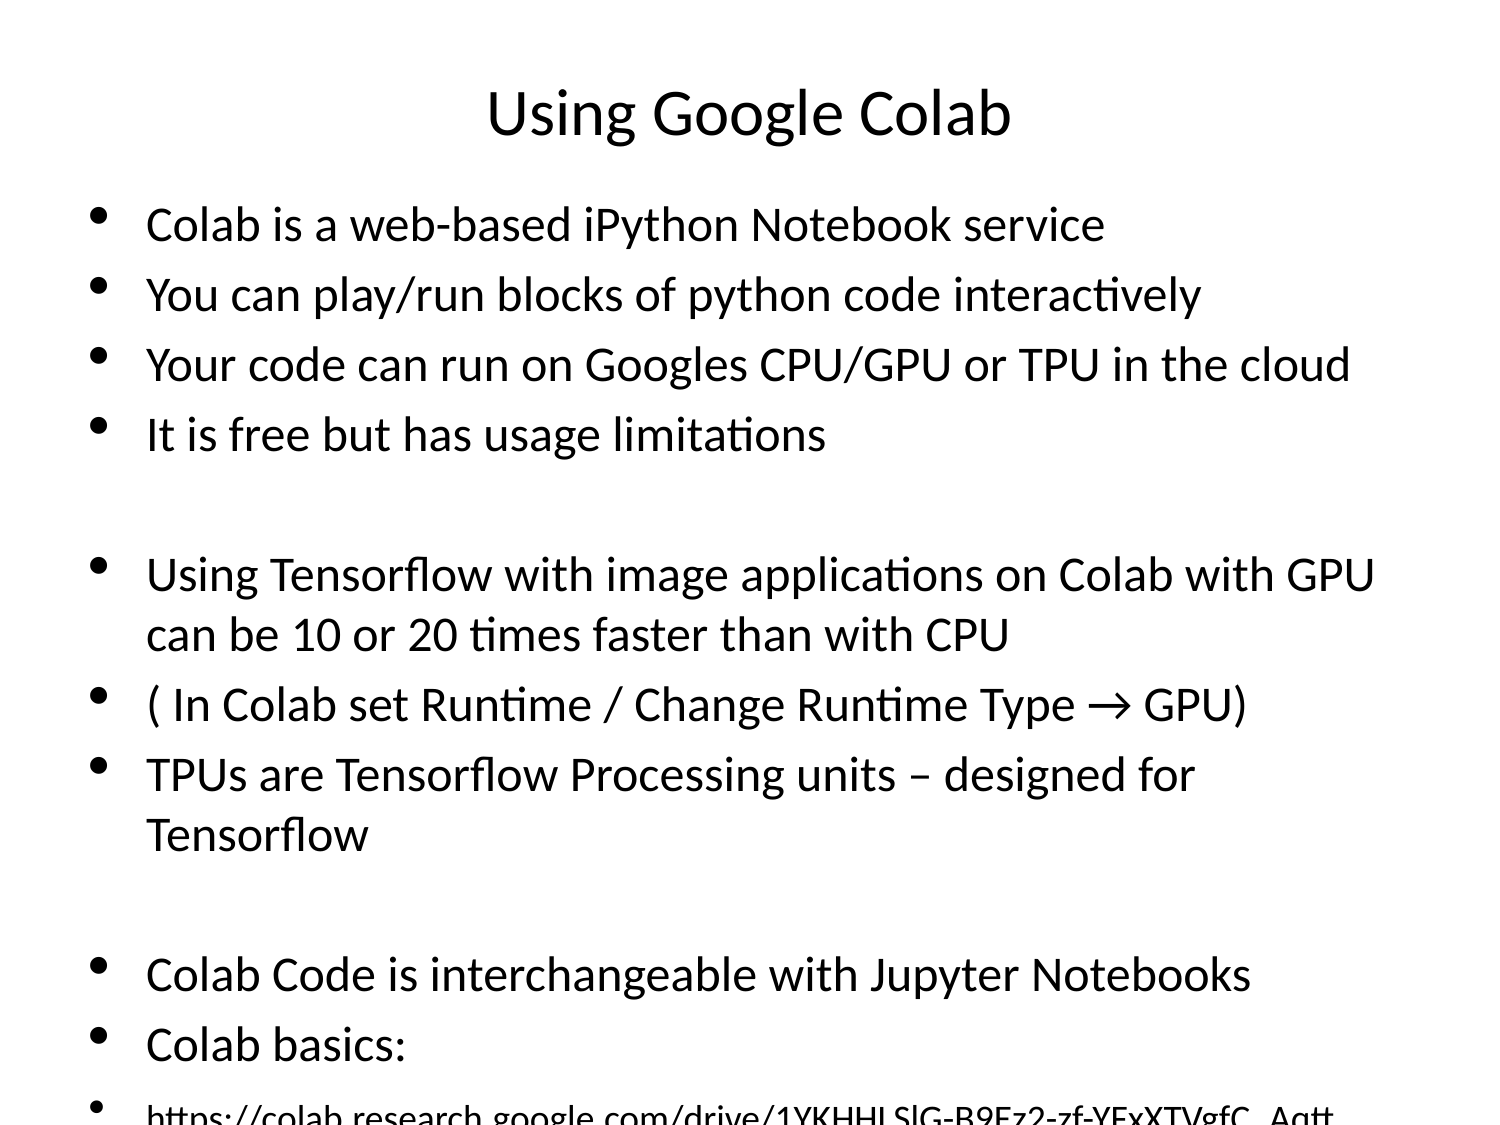

Using Google Colab
Colab is a web-based iPython Notebook service
You can play/run blocks of python code interactively
Your code can run on Googles CPU/GPU or TPU in the cloud
It is free but has usage limitations

Using Tensorflow with image applications on Colab with GPU can be 10 or 20 times faster than with CPU
( In Colab set Runtime / Change Runtime Type → GPU)
TPUs are Tensorflow Processing units – designed for Tensorflow

Colab Code is interchangeable with Jupyter Notebooks
Colab basics:
https://colab.research.google.com/drive/1YKHHLSlG-B9Ez2-zf-YFxXTVgfC_Aqtt